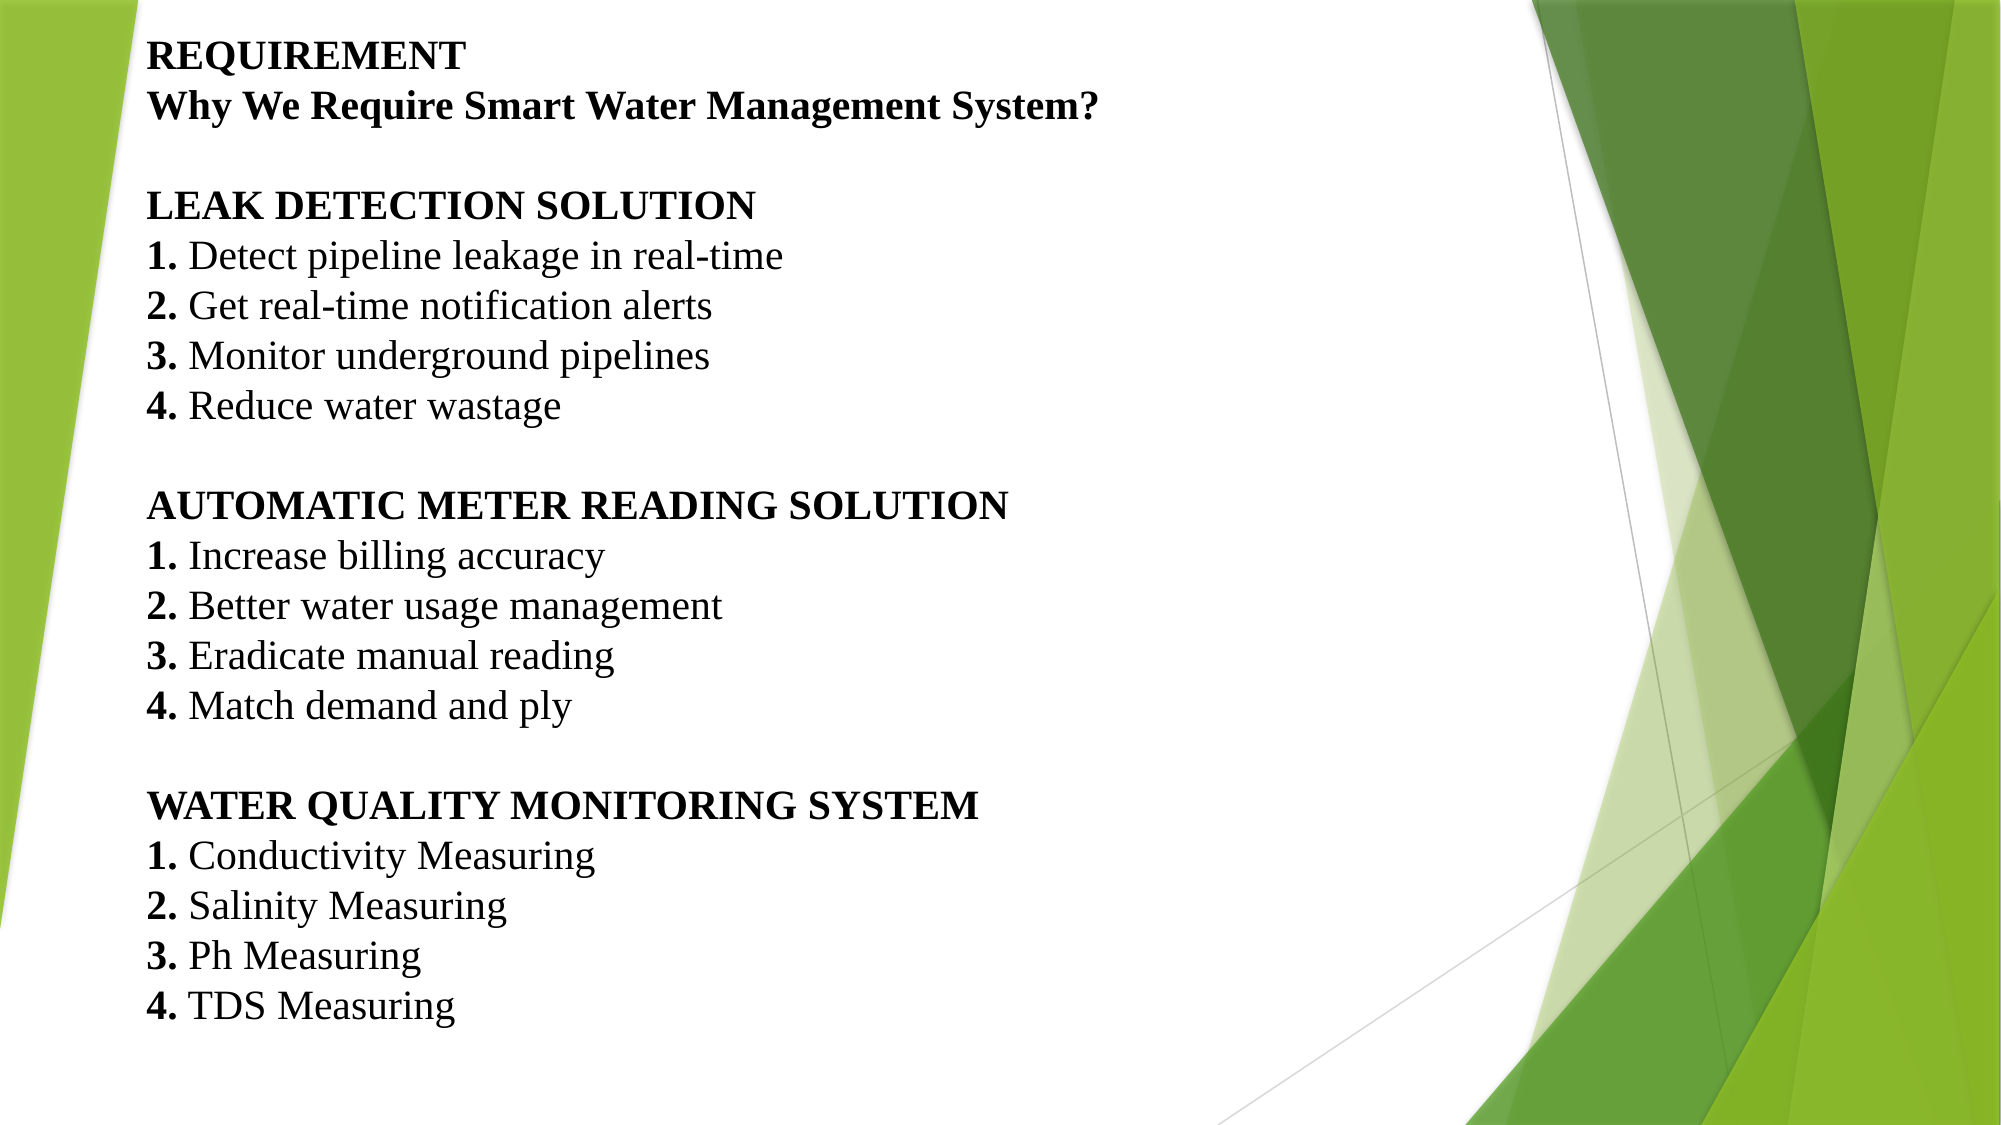

REQUIREMENT
Why We Require Smart Water Management System?

LEAK DETECTION SOLUTION
1. Detect pipeline leakage in real-time
2. Get real-time notification alerts
3. Monitor underground pipelines
4. Reduce water wastage

AUTOMATIC METER READING SOLUTION
1. Increase billing accuracy
2. Better water usage management
3. Eradicate manual reading
4. Match demand and ply

WATER QUALITY MONITORING SYSTEM
1. Conductivity Measuring
2. Salinity Measuring
3. Ph Measuring
4. TDS Measuring